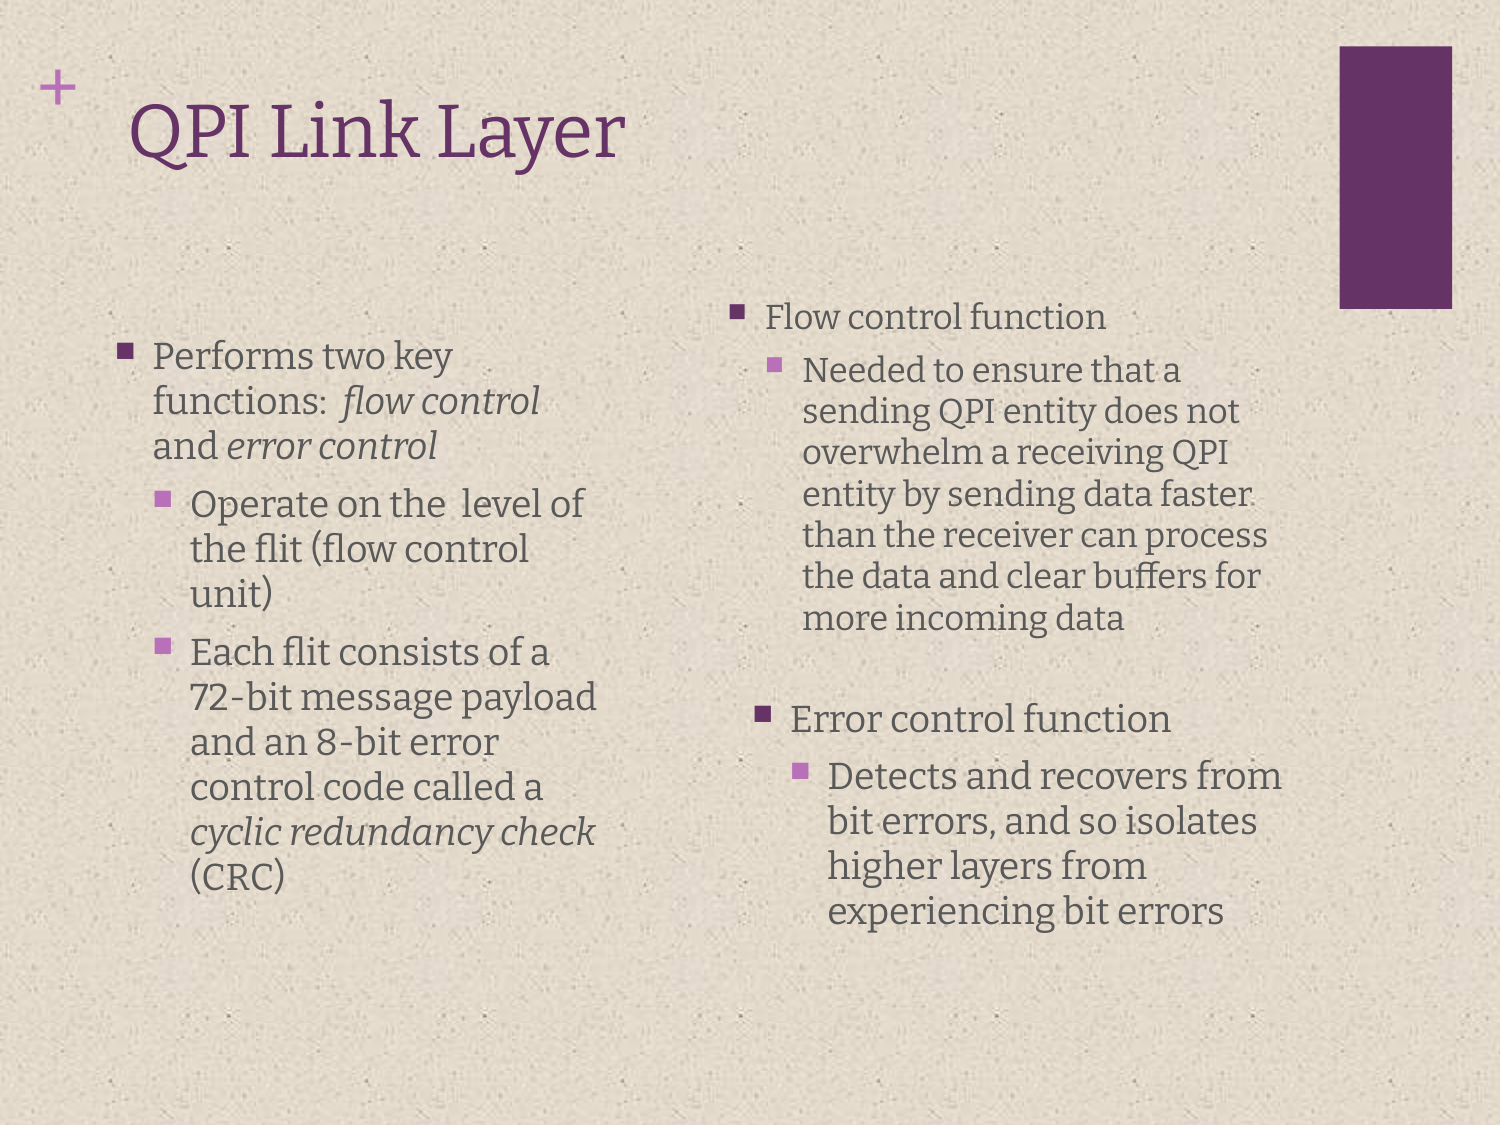

# QPI Link Layer
Flow control function
Needed to ensure that a sending QPI entity does not overwhelm a receiving QPI entity by sending data faster than the receiver can process the data and clear buffers for more incoming data

Performs two key functions:  flow control and error control
Operate on the  level of the flit (flow control unit)
Each flit consists of a 72-bit message payload and an 8-bit error control code called a cyclic redundancy check (CRC)
Error control function
Detects and recovers from bit errors, and so isolates higher layers from experiencing bit errors